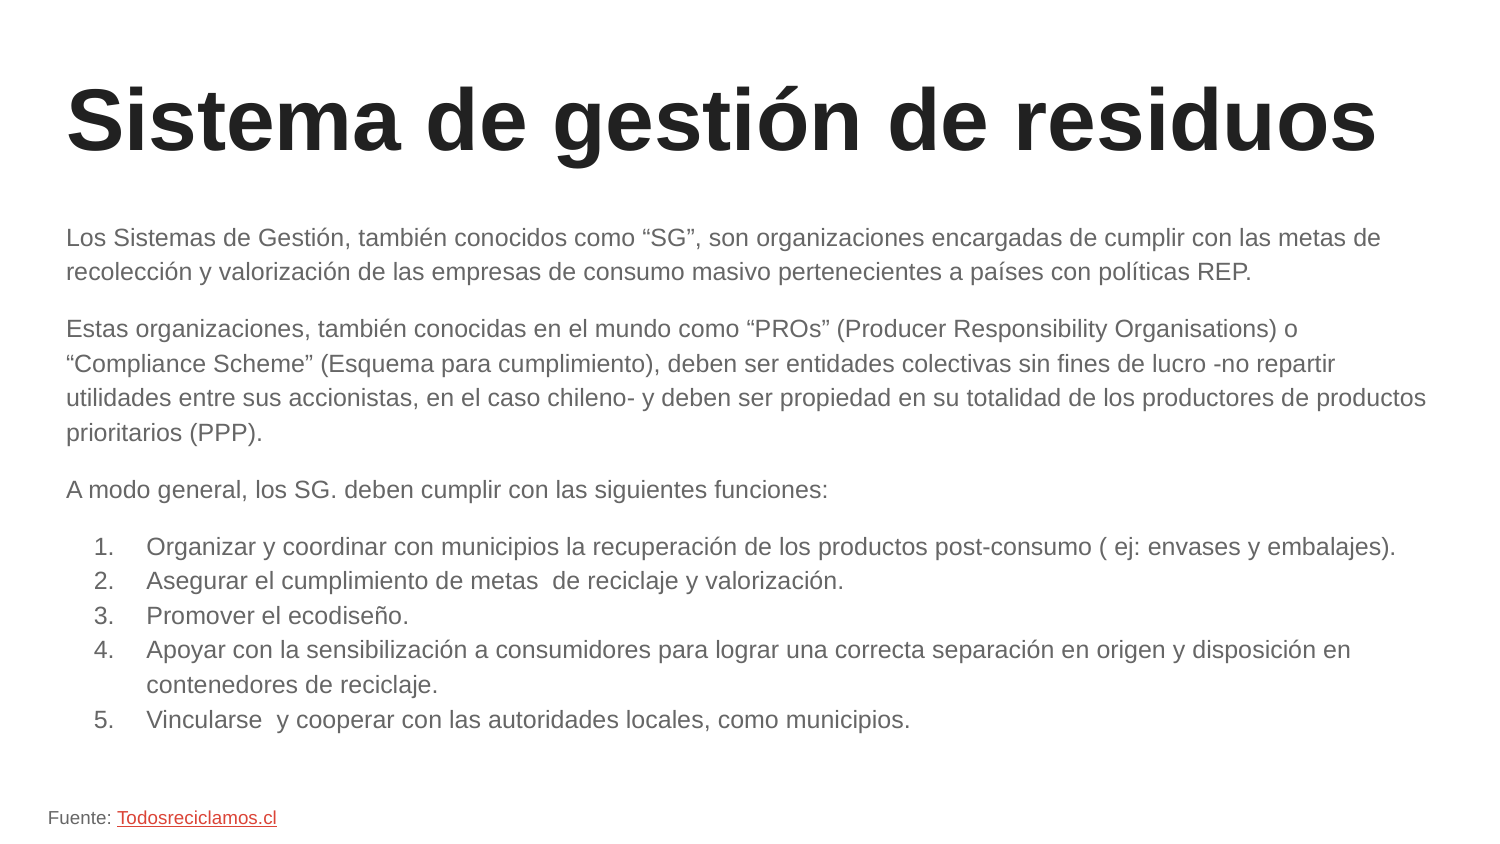

# Sistema de gestión de residuos
Los Sistemas de Gestión, también conocidos como “SG”, son organizaciones encargadas de cumplir con las metas de recolección y valorización de las empresas de consumo masivo pertenecientes a países con políticas REP.
Estas organizaciones, también conocidas en el mundo como “PROs” (Producer Responsibility Organisations) o “Compliance Scheme” (Esquema para cumplimiento), deben ser entidades colectivas sin fines de lucro -no repartir utilidades entre sus accionistas, en el caso chileno- y deben ser propiedad en su totalidad de los productores de productos prioritarios (PPP).
A modo general, los SG. deben cumplir con las siguientes funciones:
Organizar y coordinar con municipios la recuperación de los productos post-consumo ( ej: envases y embalajes).
Asegurar el cumplimiento de metas  de reciclaje y valorización.
Promover el ecodiseño.
Apoyar con la sensibilización a consumidores para lograr una correcta separación en origen y disposición en contenedores de reciclaje.
Vincularse  y cooperar con las autoridades locales, como municipios.
Fuente: Todosreciclamos.cl